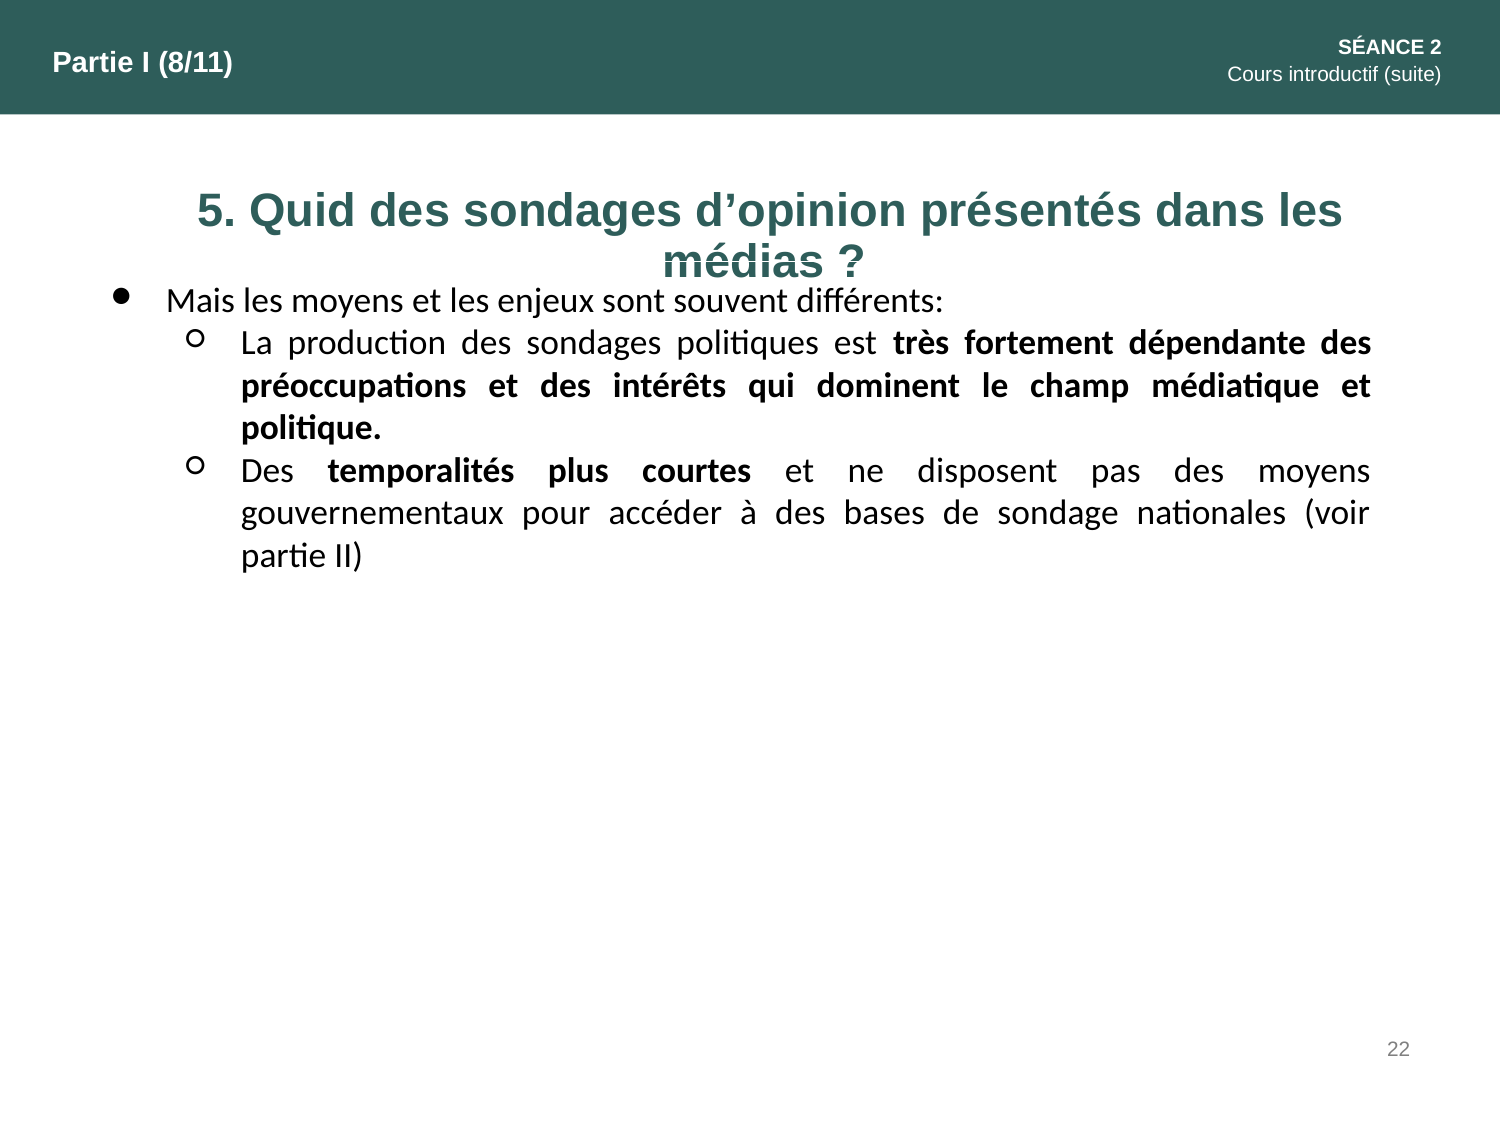

SÉANCE 2
Cours introductif (suite)
Partie I (8/11)
5. Quid des sondages d’opinion présentés dans les médias ?

Mais les moyens et les enjeux sont souvent différents:
La production des sondages politiques est très fortement dépendante des préoccupations et des intérêts qui dominent le champ médiatique et politique.
Des temporalités plus courtes et ne disposent pas des moyens gouvernementaux pour accéder à des bases de sondage nationales (voir partie II)

22